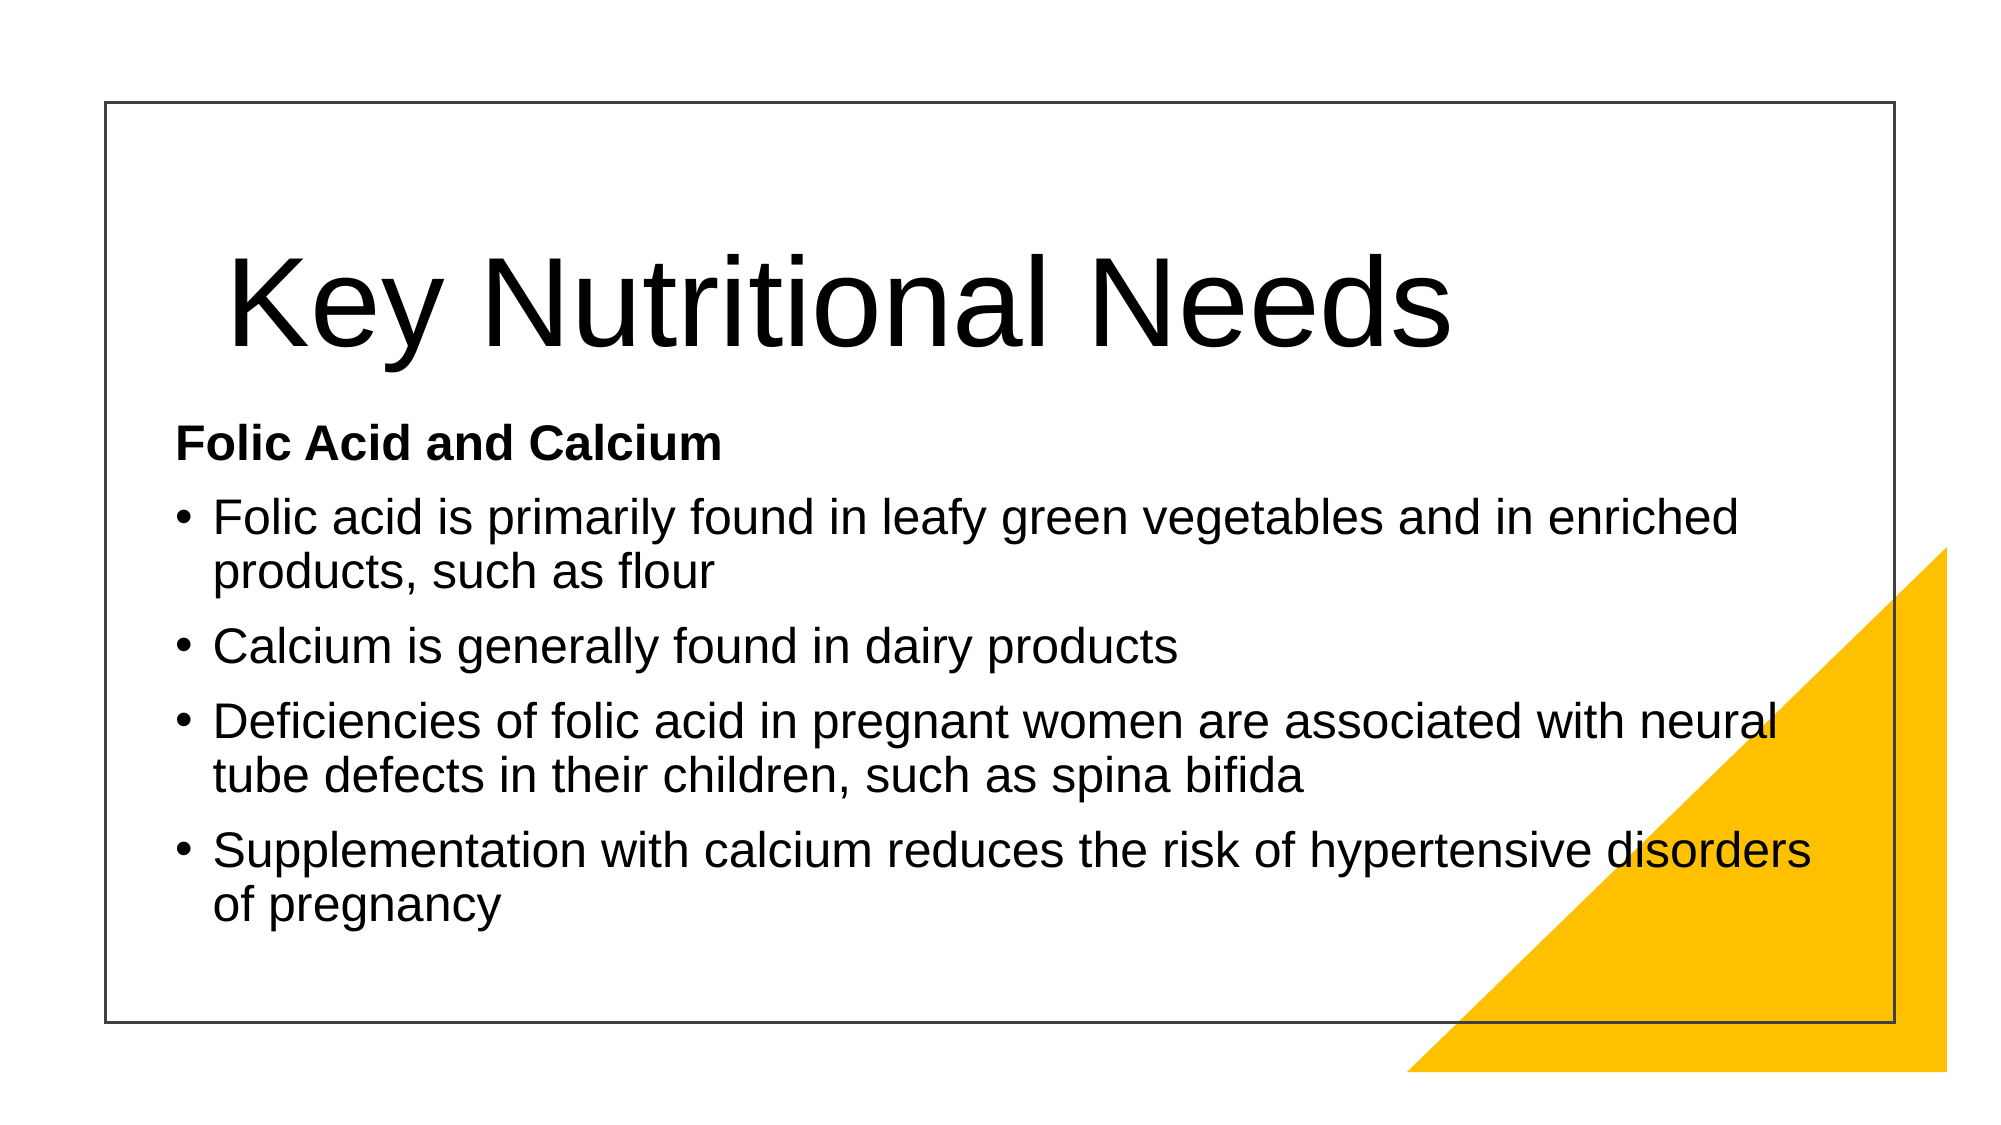

# Key Nutritional Needs
Folic Acid and Calcium
Folic acid is primarily found in leafy green vegetables and in enriched products, such as flour
Calcium is generally found in dairy products
Deficiencies of folic acid in pregnant women are associated with neural tube defects in their children, such as spina bifida
Supplementation with calcium reduces the risk of hypertensive disorders of pregnancy